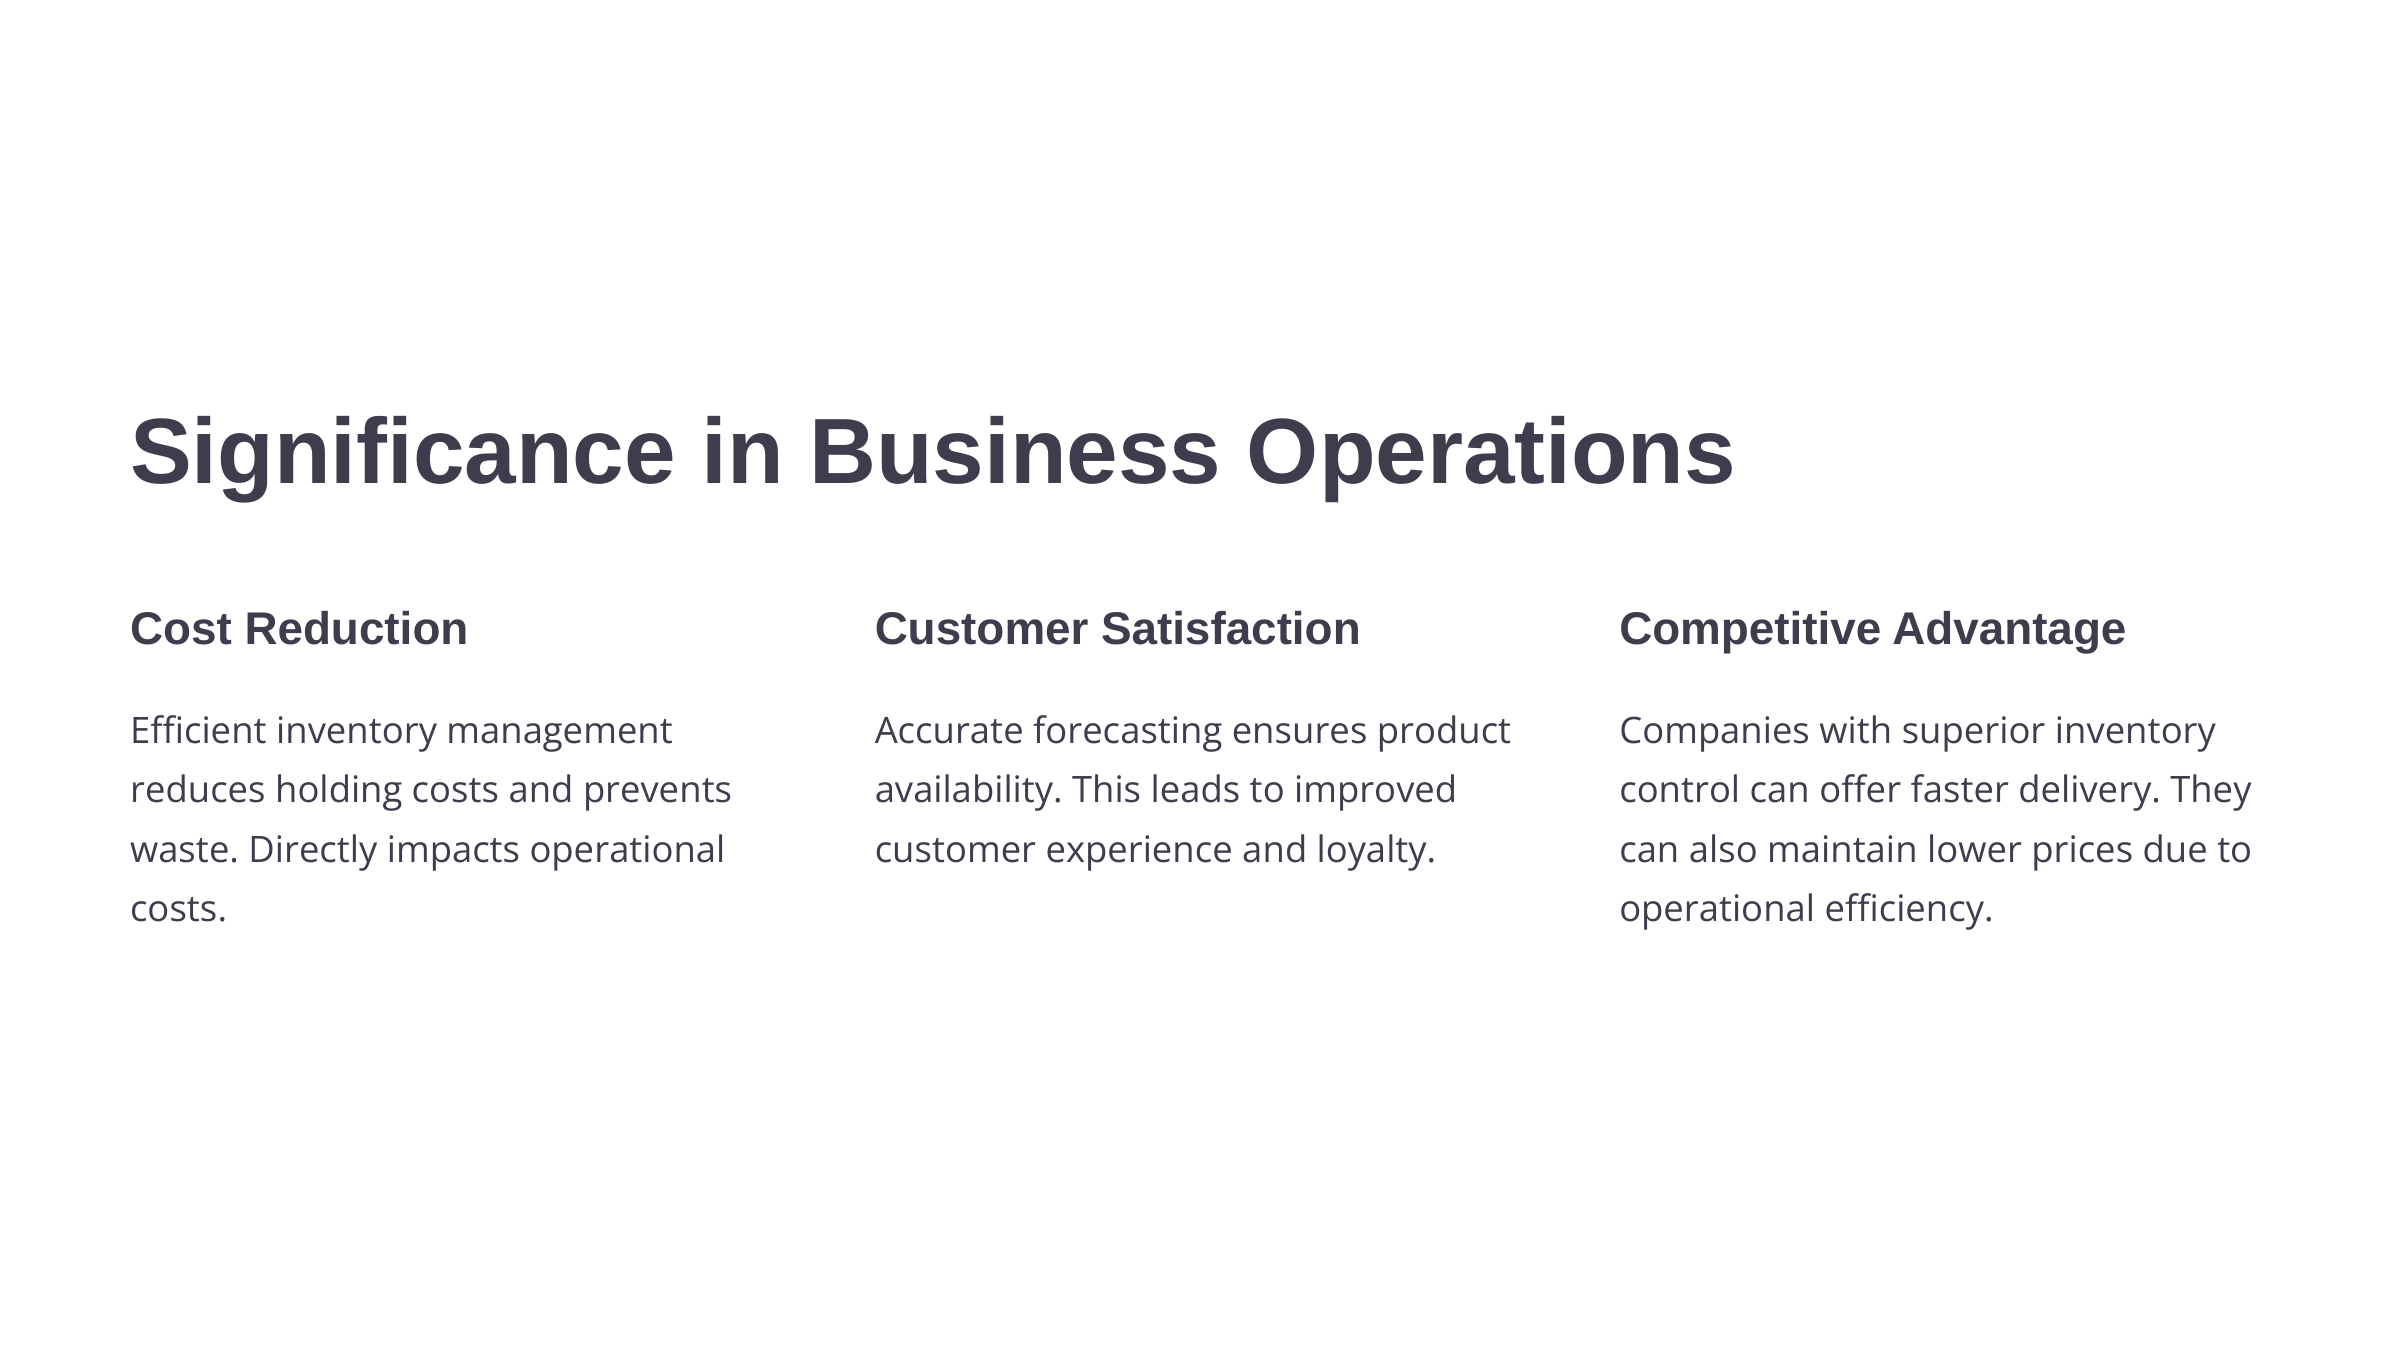

Significance in Business Operations
Cost Reduction
Customer Satisfaction
Competitive Advantage
Efficient inventory management reduces holding costs and prevents waste. Directly impacts operational costs.
Accurate forecasting ensures product availability. This leads to improved customer experience and loyalty.
Companies with superior inventory control can offer faster delivery. They can also maintain lower prices due to operational efficiency.